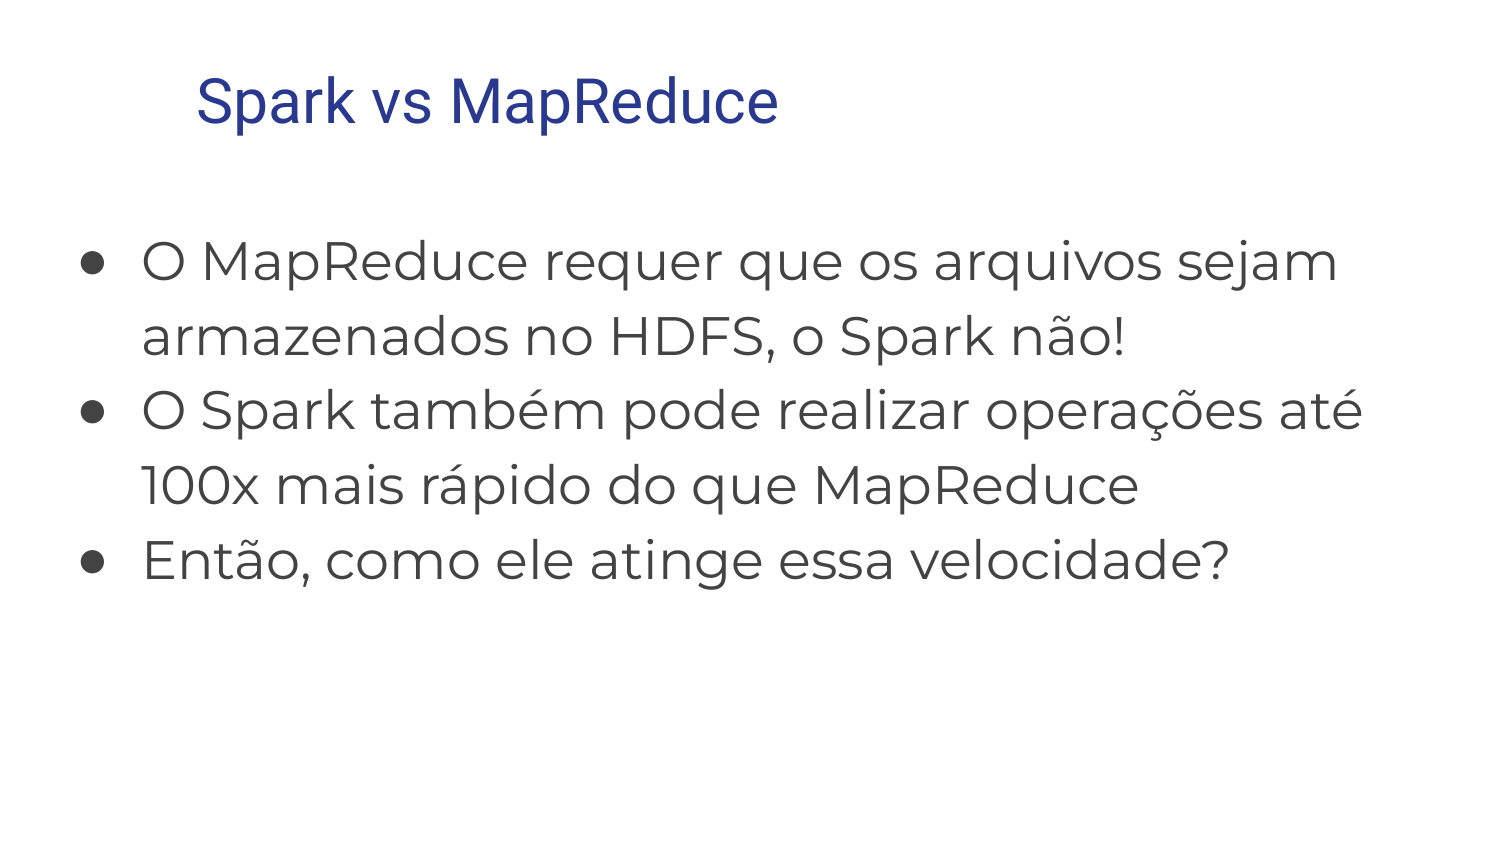

Spark vs MapReduce

O MapReduce requer que os arquivos sejam armazenados no HDFS, o Spark não!
O Spark também pode realizar operações até 100x mais rápido do que MapReduce
Então, como ele atinge essa velocidade?